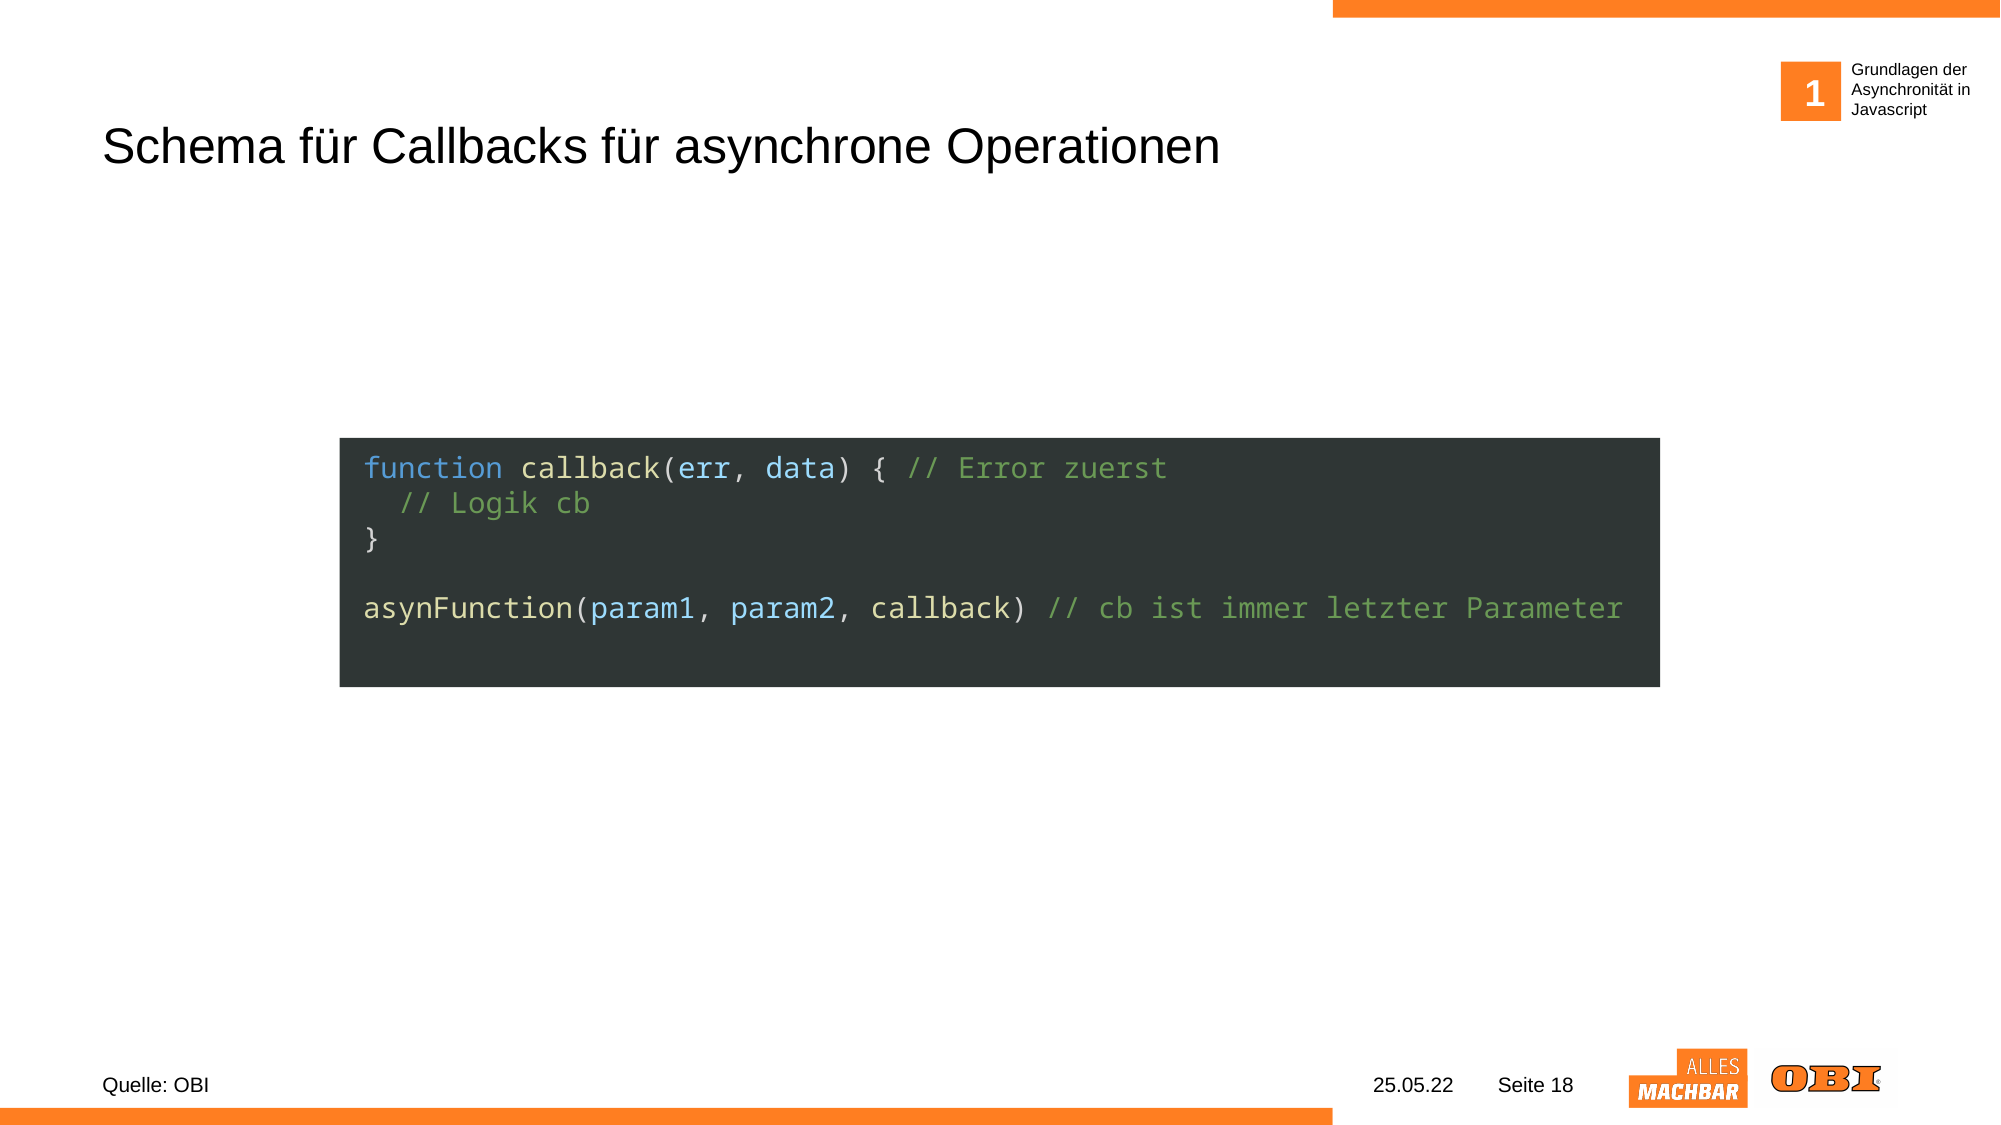

Grundlagen der Asynchronität in Javascript
1
# Schema für Callbacks für asynchrone Operationen

function callback(err, data) { // Error zuerst
  // Logik cb
}
asynFunction(param1, param2, callback) // cb ist immer letzter Parameter
Quelle: OBI
25.05.22
Seite 18